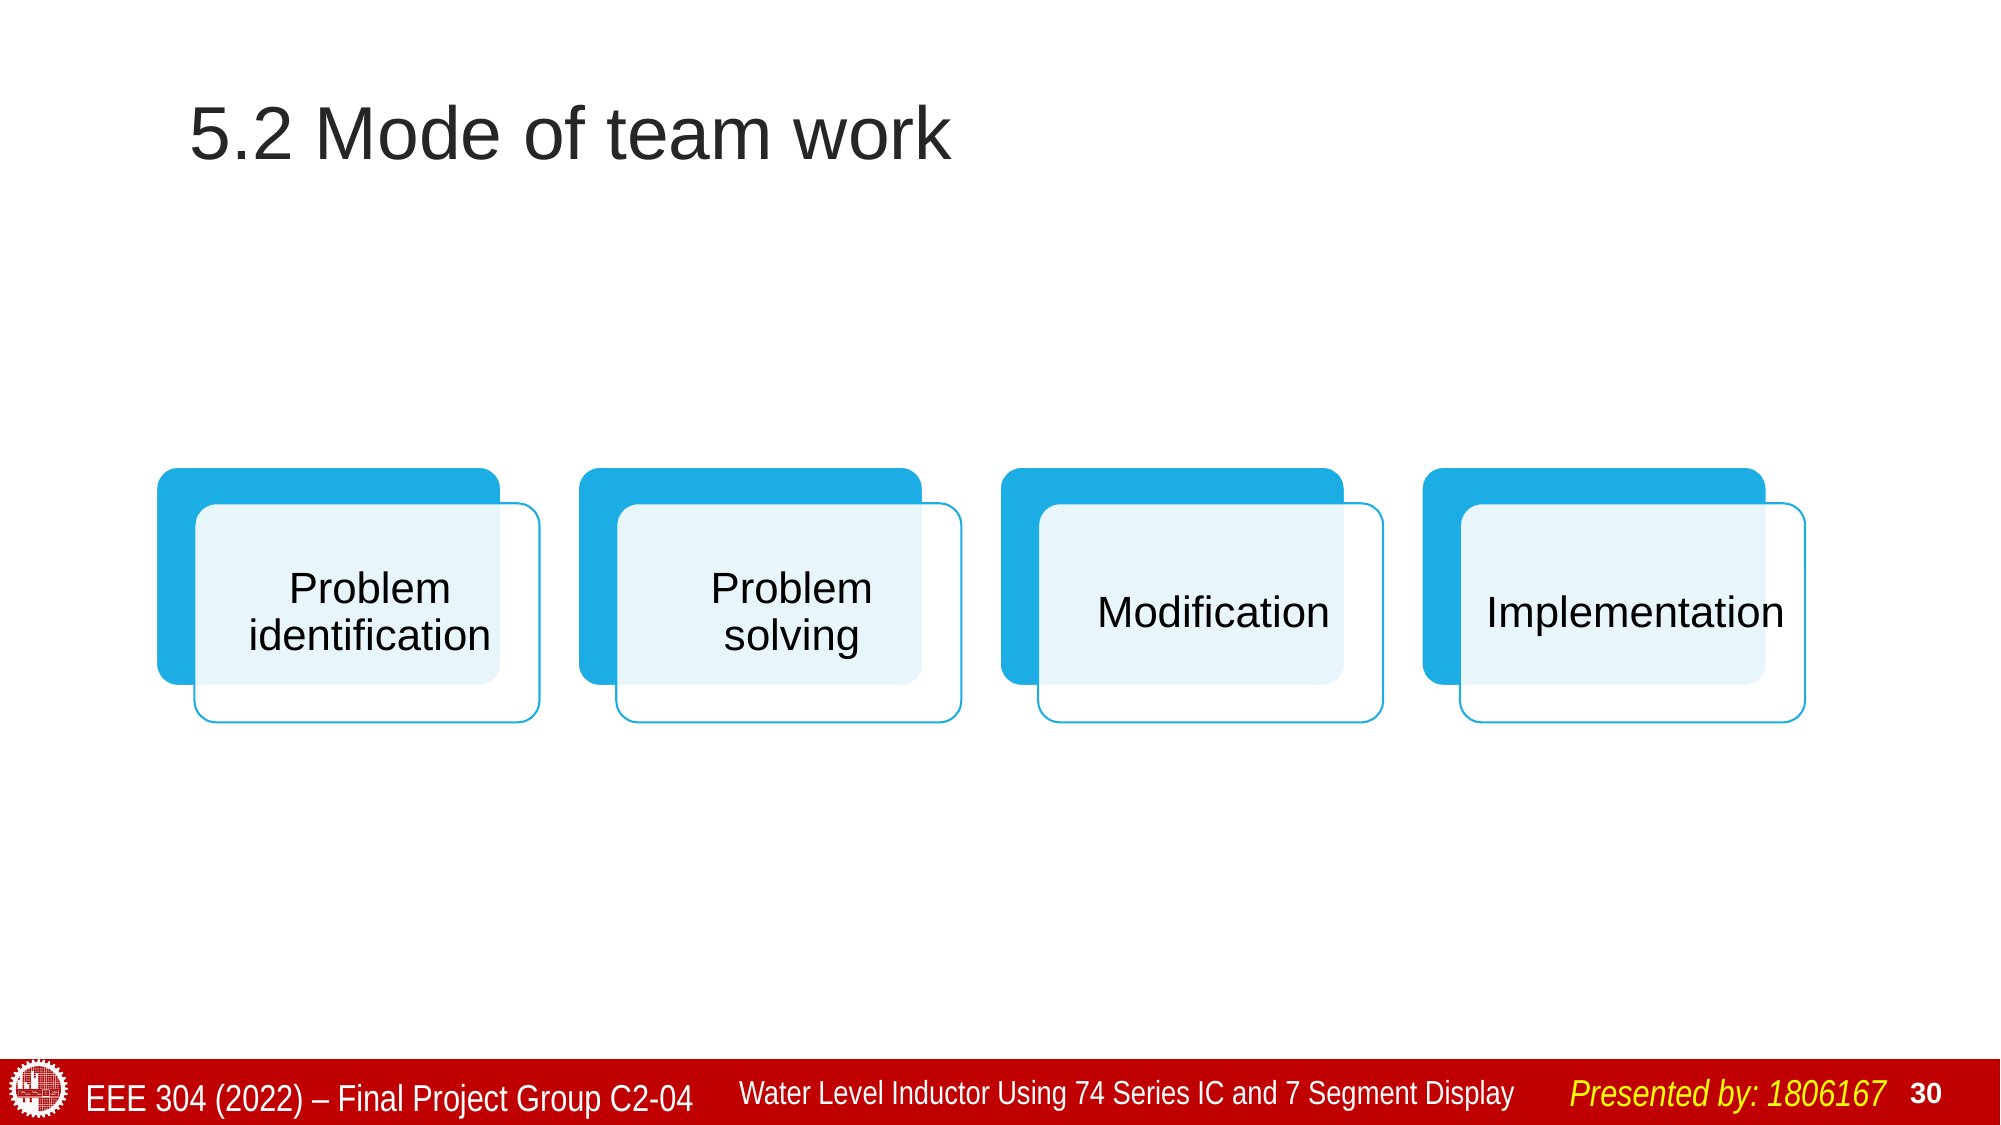

# 5.2 Mode of team work
Problem identification
Problem solving
Modification
Implementation
Presented by: 1806167
Water Level Inductor Using 74 Series IC and 7 Segment Display
EEE 304 (2022) – Final Project Group C2-04
30